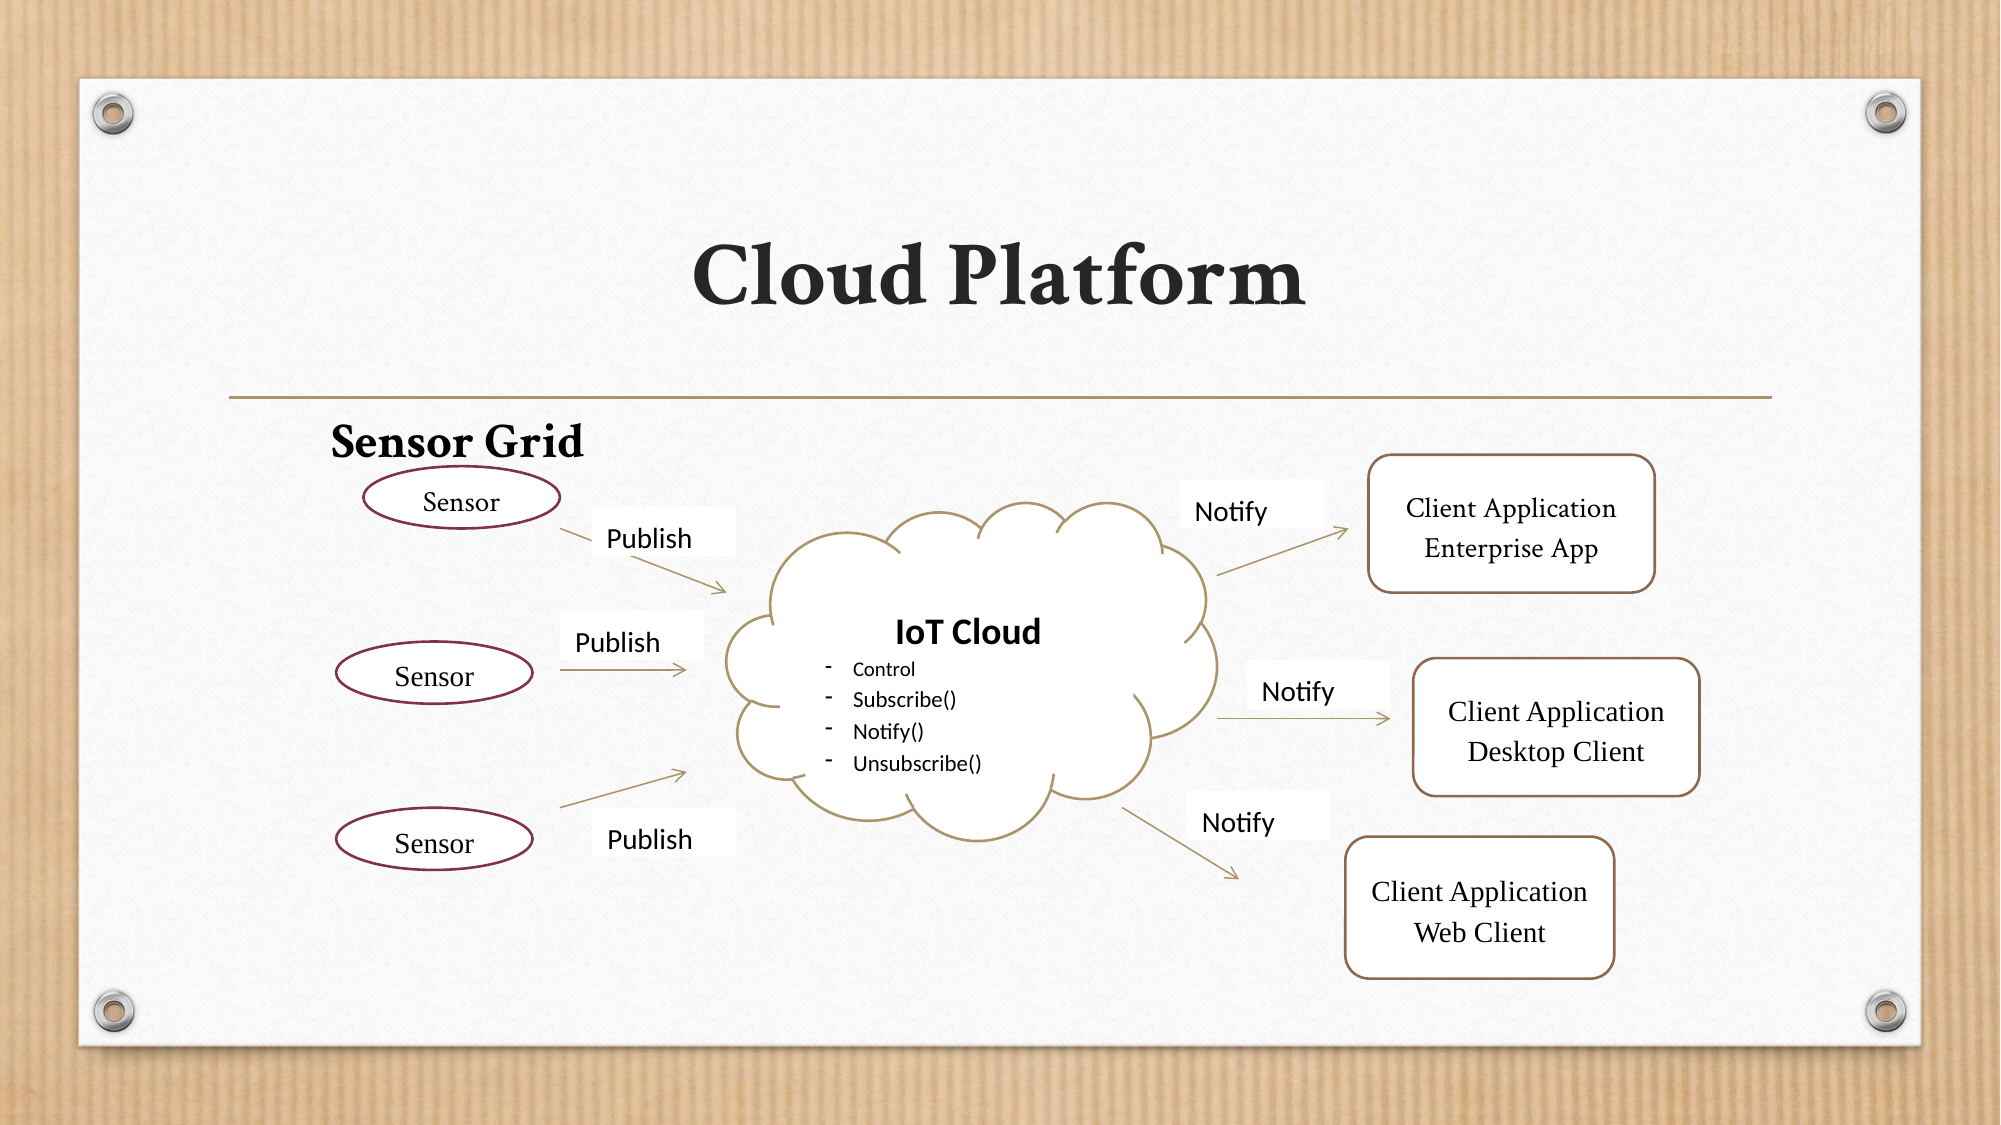

# Cloud Platform
Sensor Grid

Client Application Enterprise App
Sensor
Notify

Publish
IoT Cloud
Control
Subscribe()
Notify()
Unsubscribe()

Publish
Sensor
Client Application Desktop Client
Notify
Notify
Sensor
Publish
Client Application Web Client